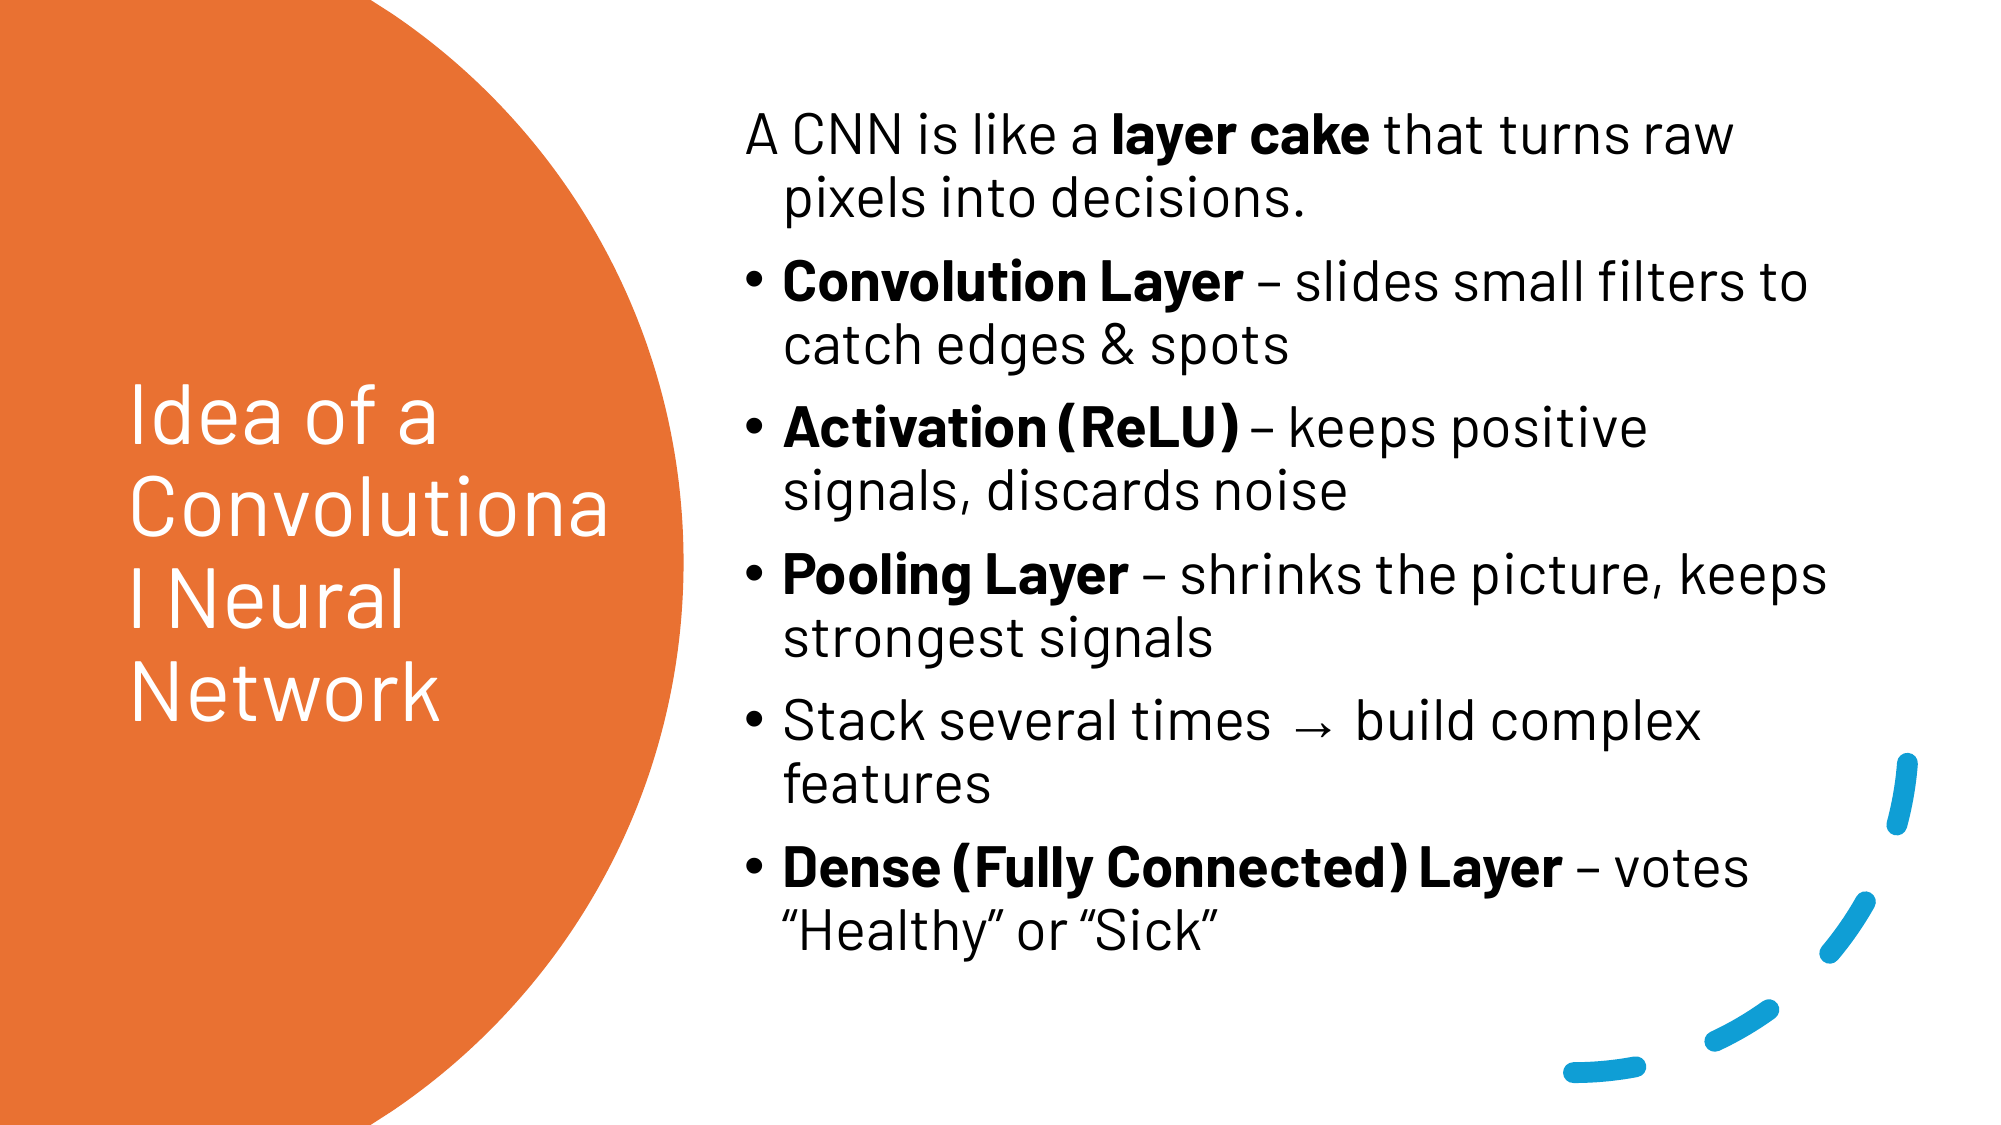

A CNN is like a layer cake that turns raw pixels into decisions.
Convolution Layer – slides small filters to catch edges & spots
Activation (ReLU) – keeps positive signals, discards noise
Pooling Layer – shrinks the picture, keeps strongest signals
Stack several times → build complex features
Dense (Fully Connected) Layer – votes “Healthy” or “Sick”

# Idea of a Convolutional Neural Network